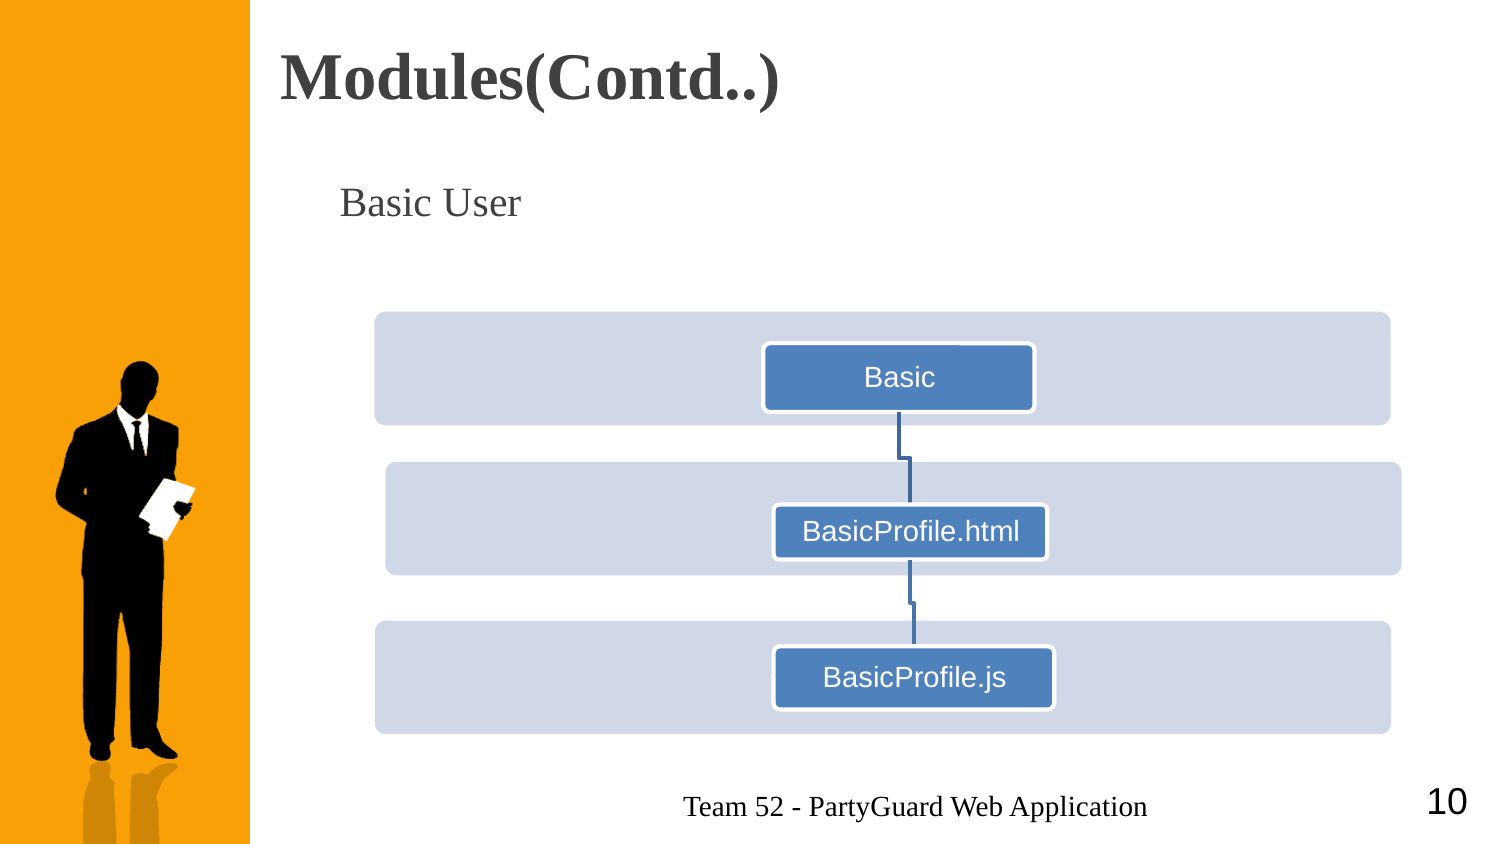

# Modules(Contd..)
Basic User
Controller
View
Module
Basic
BasicProfile.html
BasicProfile.js
10
Team 52 - PartyGuard Web Application